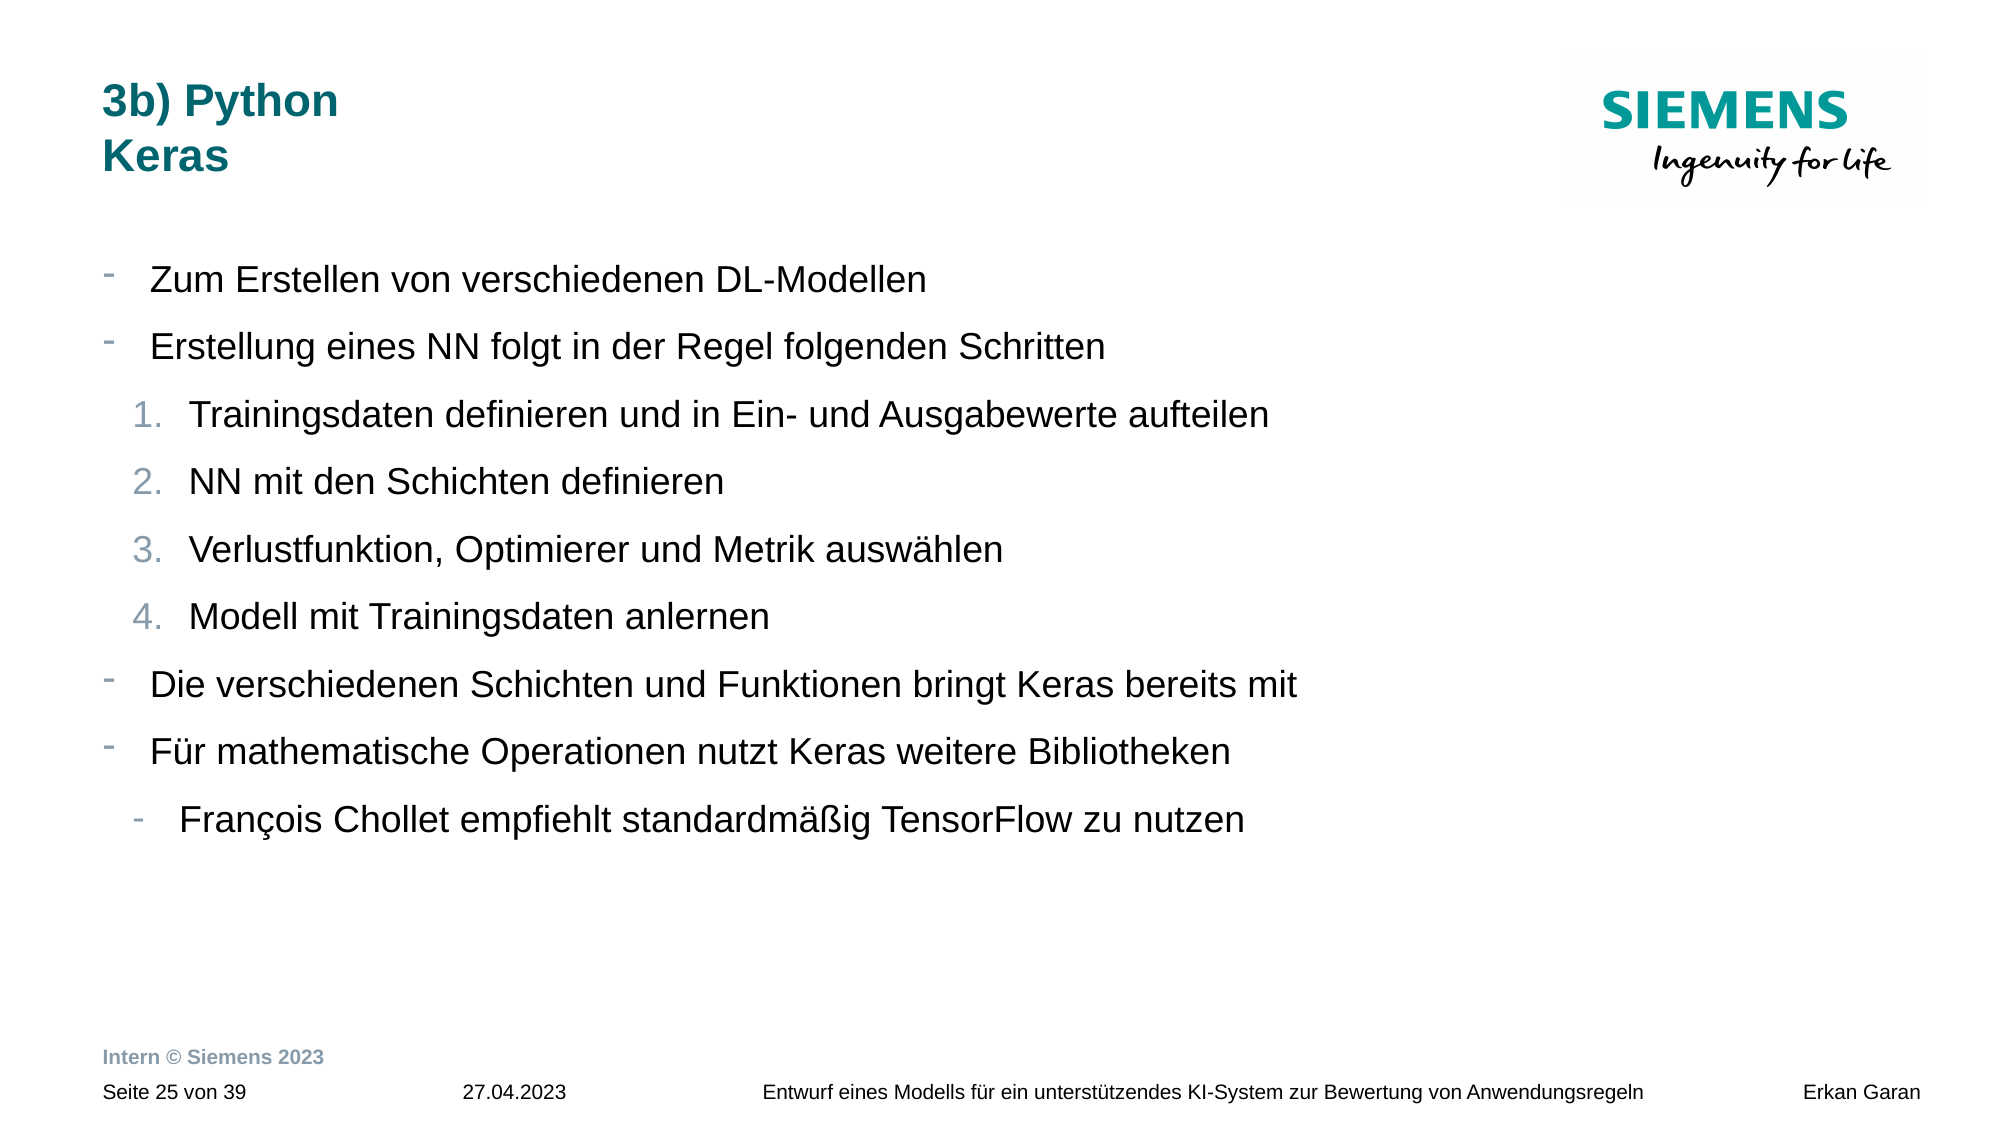

# 3b) Python Keras
Zum Erstellen von verschiedenen DL-Modellen
Erstellung eines NN folgt in der Regel folgenden Schritten
Trainingsdaten definieren und in Ein- und Ausgabewerte aufteilen
NN mit den Schichten definieren
Verlustfunktion, Optimierer und Metrik auswählen
Modell mit Trainingsdaten anlernen
Die verschiedenen Schichten und Funktionen bringt Keras bereits mit
Für mathematische Operationen nutzt Keras weitere Bibliotheken
François Chollet empfiehlt standardmäßig TensorFlow zu nutzen